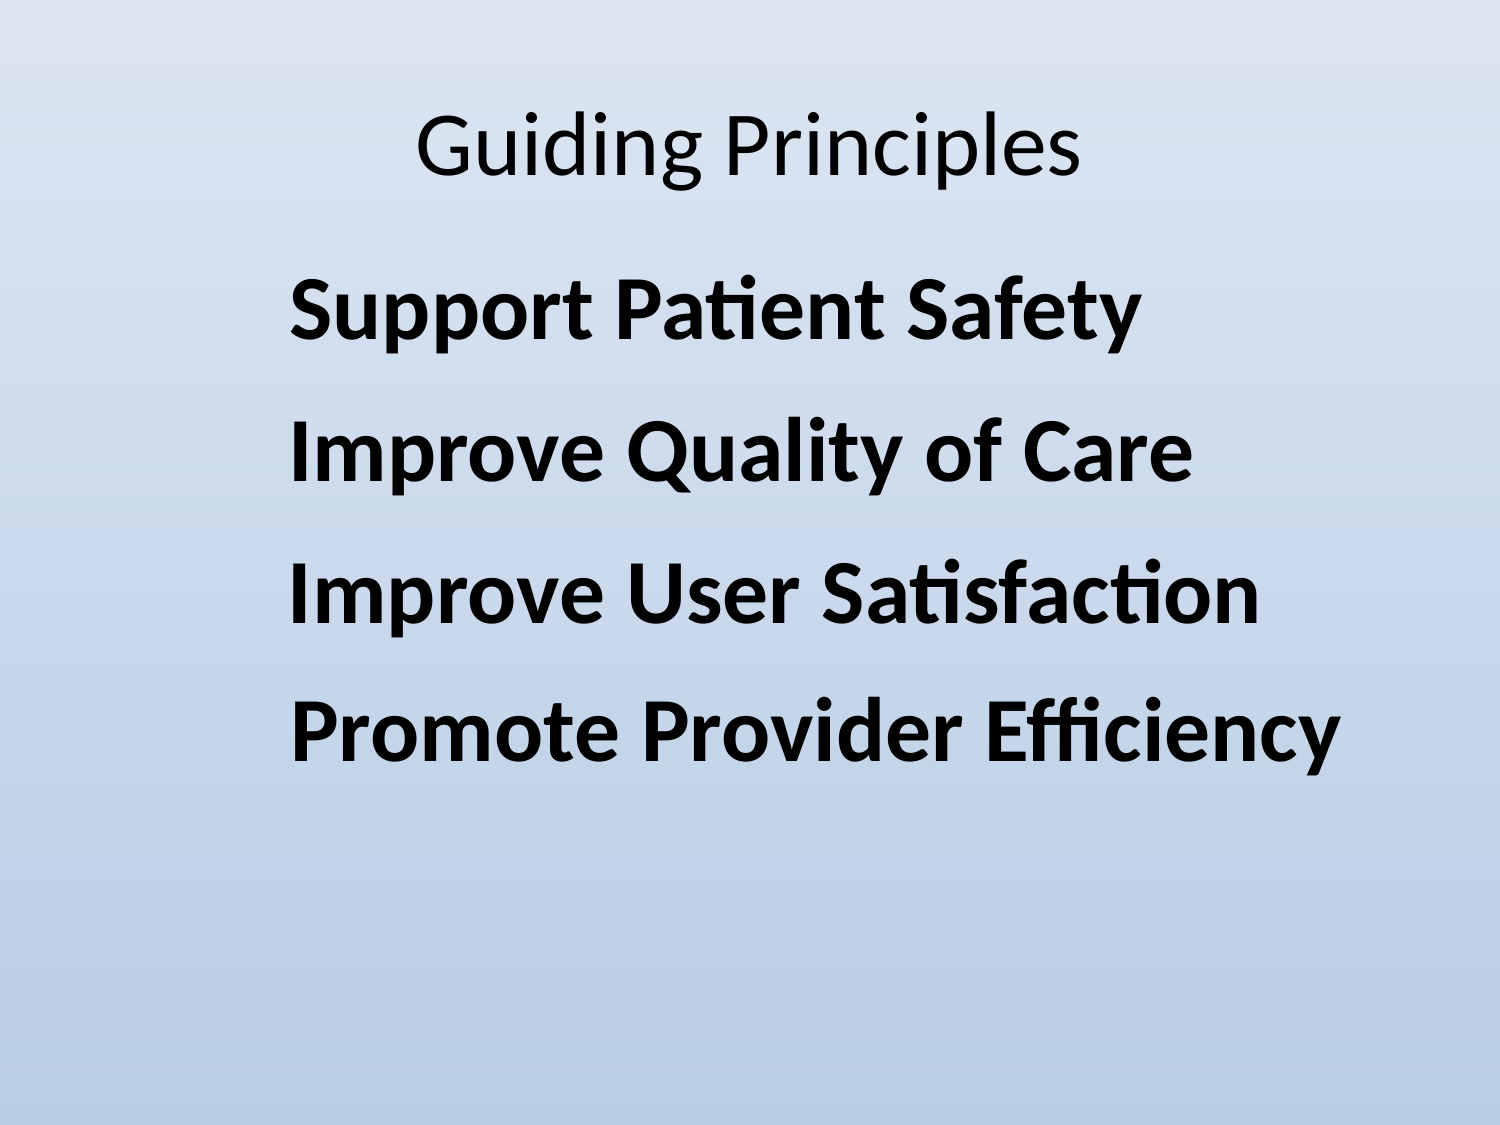

# Guiding Principles
Support Patient Safety
Improve Quality of Care
Improve User Satisfaction
Promote Provider Efficiency